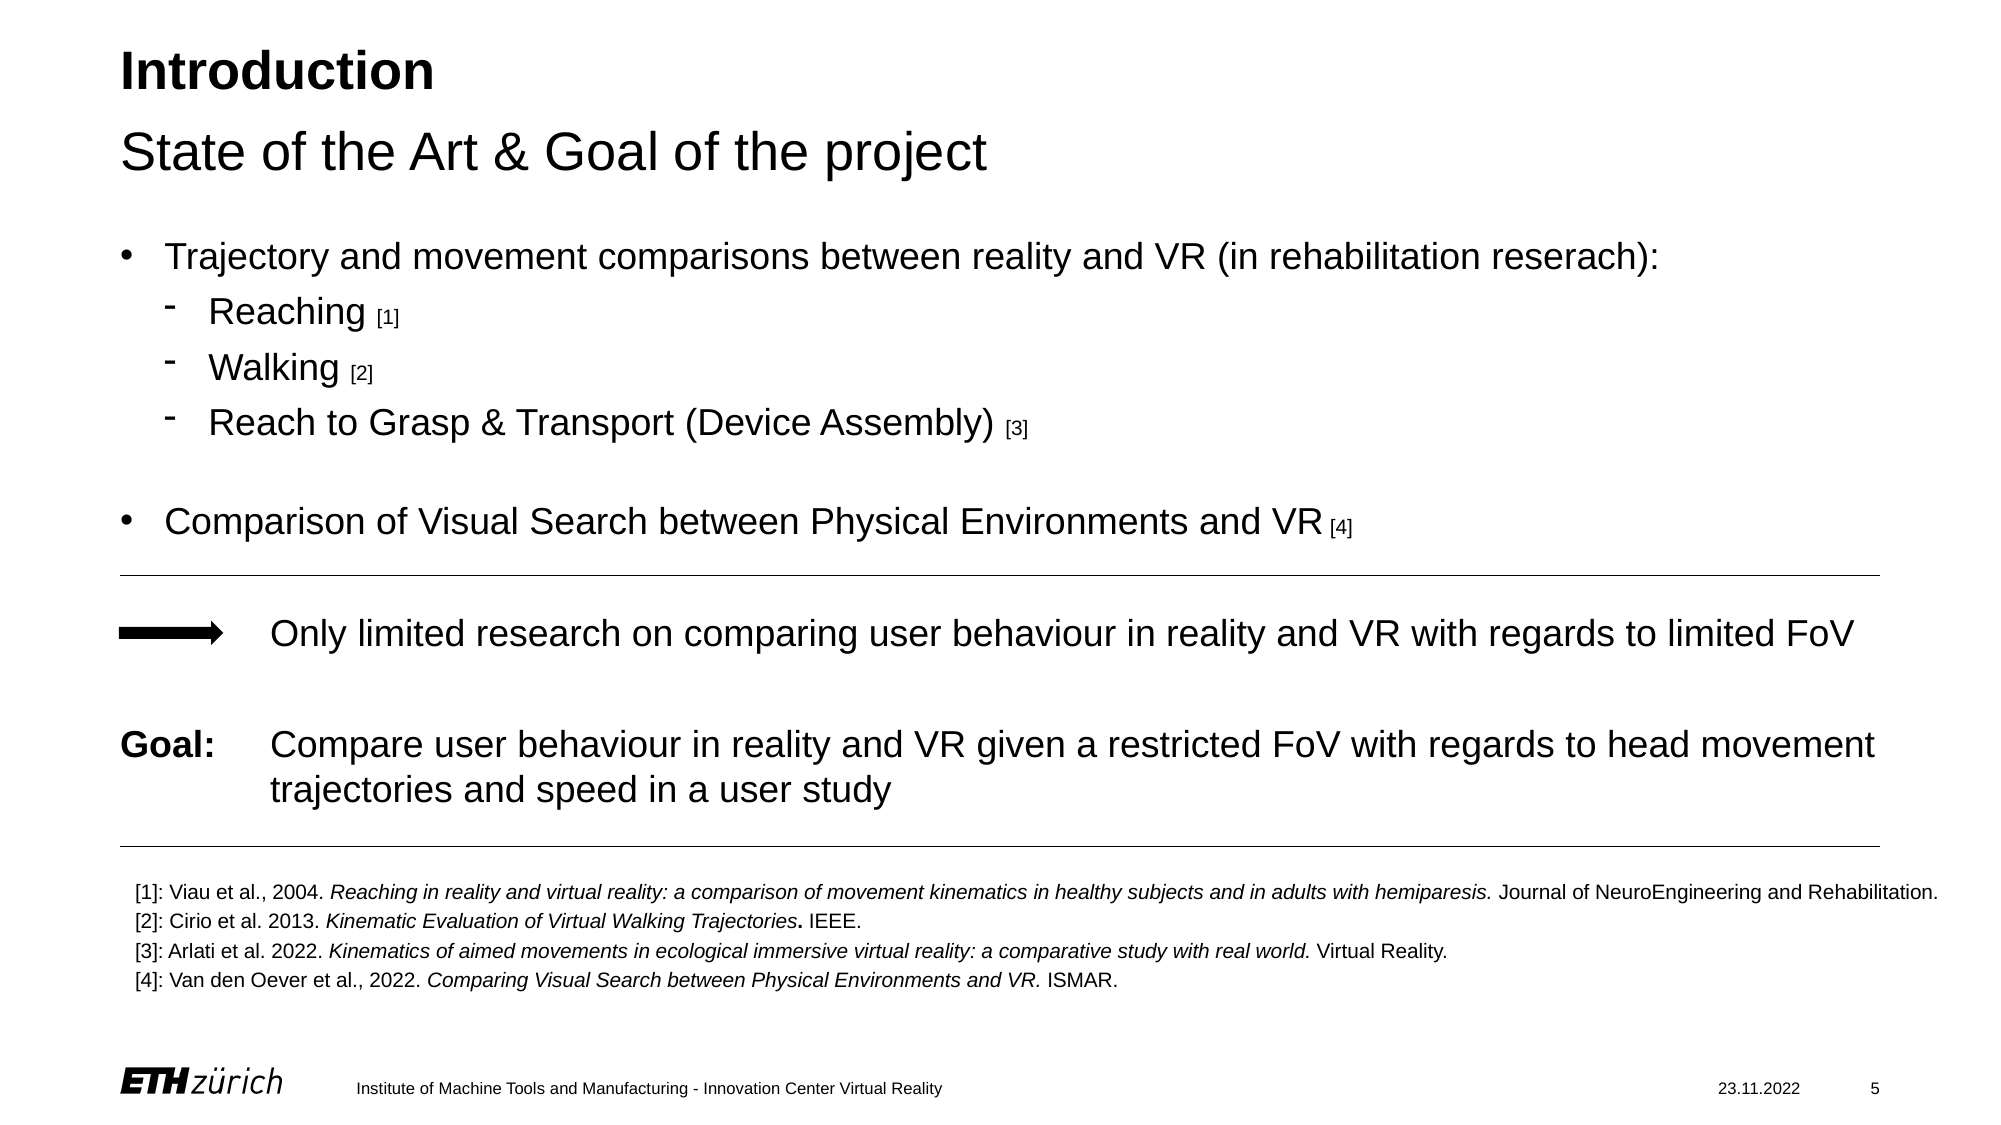

# Introduction State of the Art & Goal of the project
Trajectory and movement comparisons between reality and VR (in rehabilitation reserach):
Reaching [1]
Walking [2]
Reach to Grasp & Transport (Device Assembly) [3]

Comparison of Visual Search between Physical Environments and VR [4]

	Only limited research on comparing user behaviour in reality and VR with regards to limited FoV

Goal: 	Compare user behaviour in reality and VR given a restricted FoV with regards to head movement 	trajectories and speed in a user study

[1]: Viau et al., 2004. Reaching in reality and virtual reality: a comparison of movement kinematics in healthy subjects and in adults with hemiparesis. Journal of NeuroEngineering and Rehabilitation.
[2]: Cirio et al. 2013. Kinematic Evaluation of Virtual Walking Trajectories. IEEE.
[3]: Arlati et al. 2022. Kinematics of aimed movements in ecological immersive virtual reality: a comparative study with real world. Virtual Reality.
[4]: Van den Oever et al., 2022. Comparing Visual Search between Physical Environments and VR. ISMAR.
Institute of Machine Tools and Manufacturing - Innovation Center Virtual Reality
23.11.2022
5